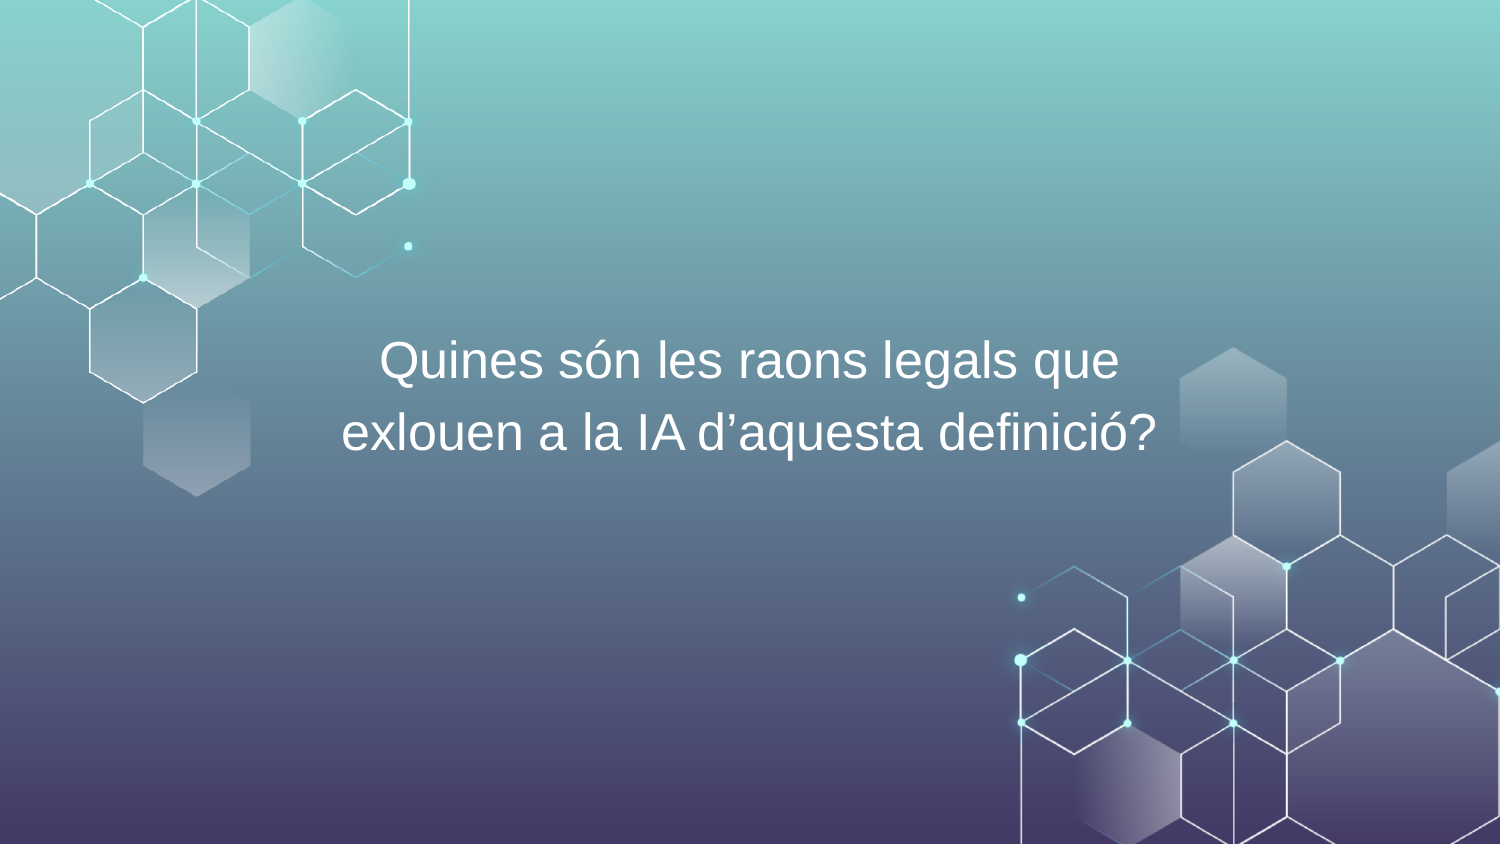

# Quines són les raons legals que
exlouen a la IA d’aquesta definició?